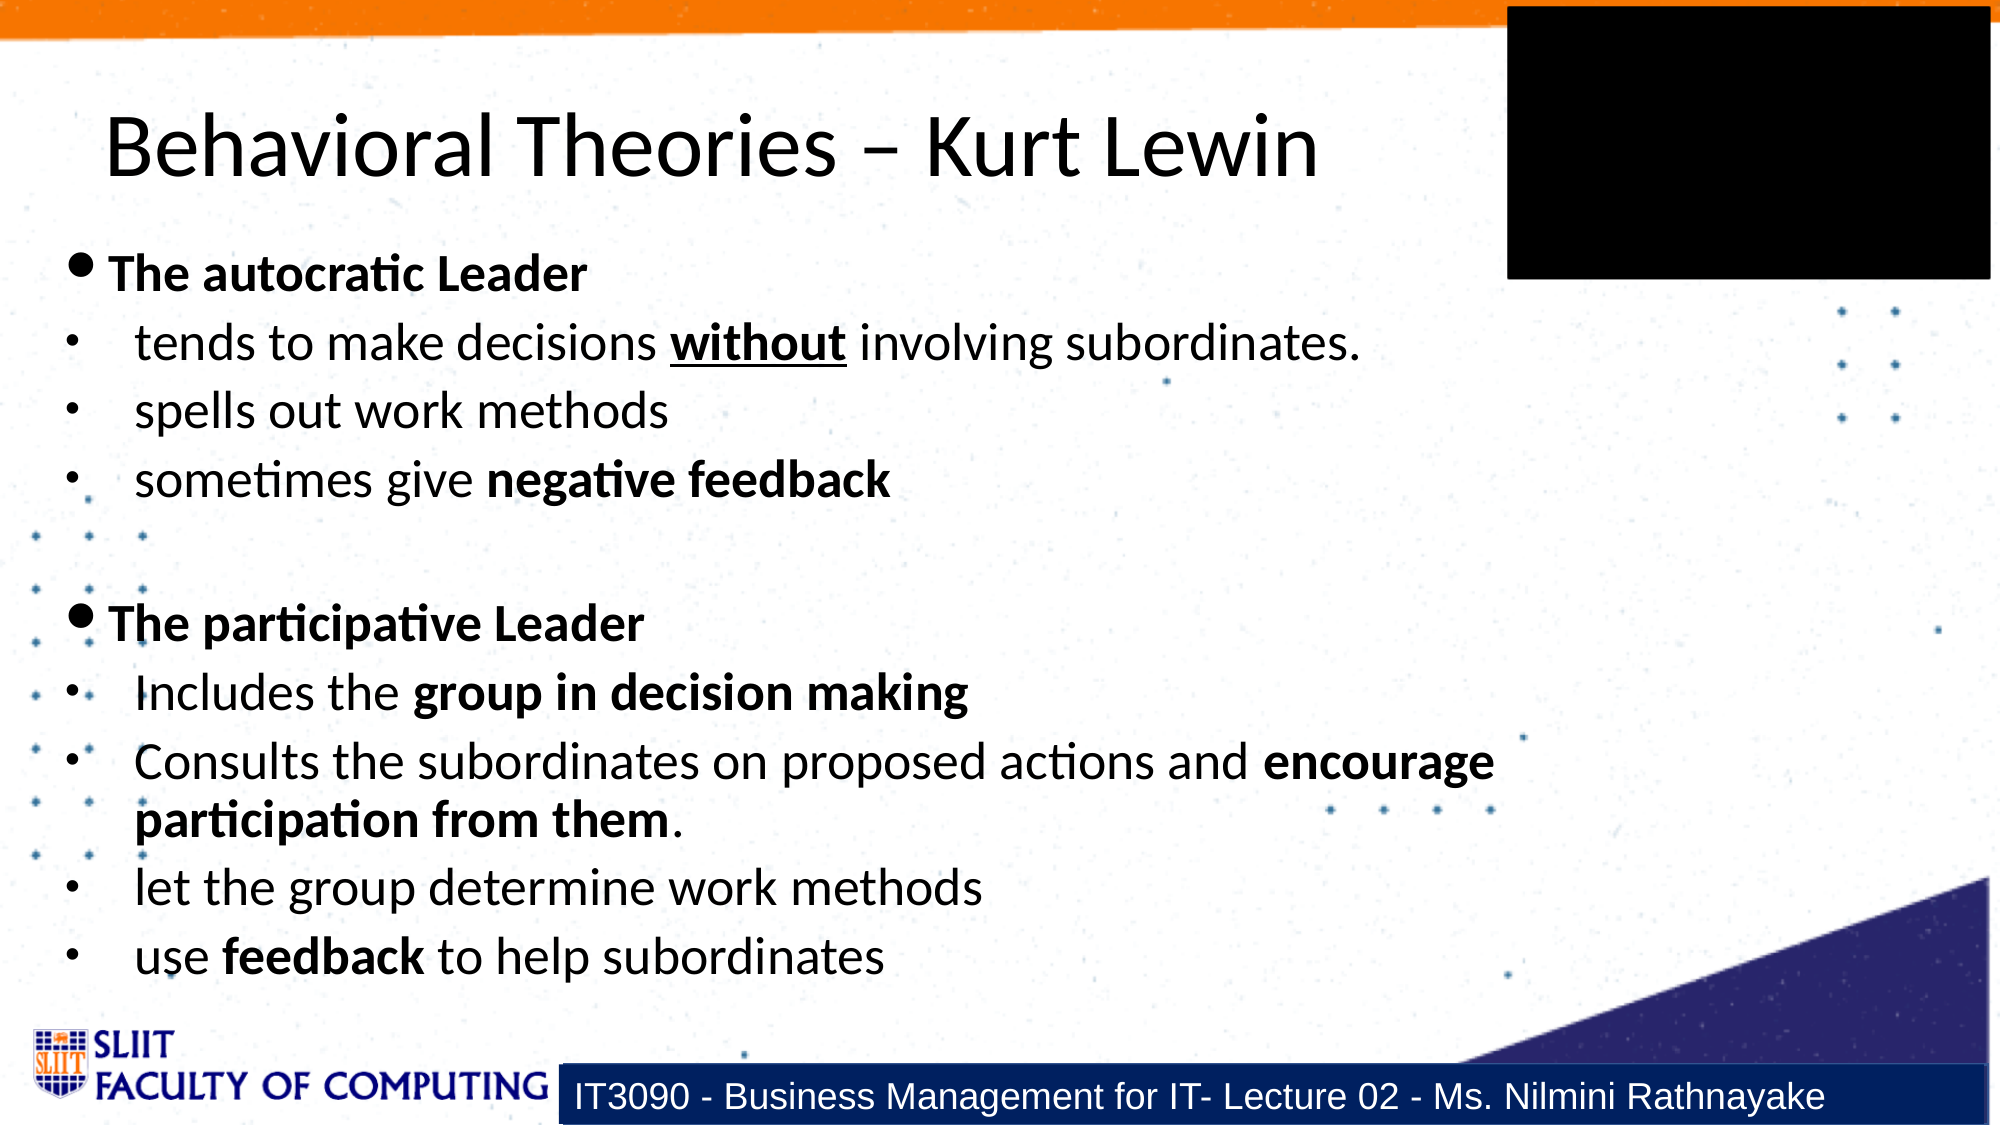

Behavioral Theories – Kurt Lewin
The autocratic Leader
tends to make decisions without involving subordinates.
spells out work methods
sometimes give negative feedback

The participative Leader
Includes the group in decision making
Consults the subordinates on proposed actions and encourage participation from them.
let the group determine work methods
use feedback to help subordinates

IT3090 - Business Management for IT- Lecture 02 - Ms. Nilmini Rathnayake